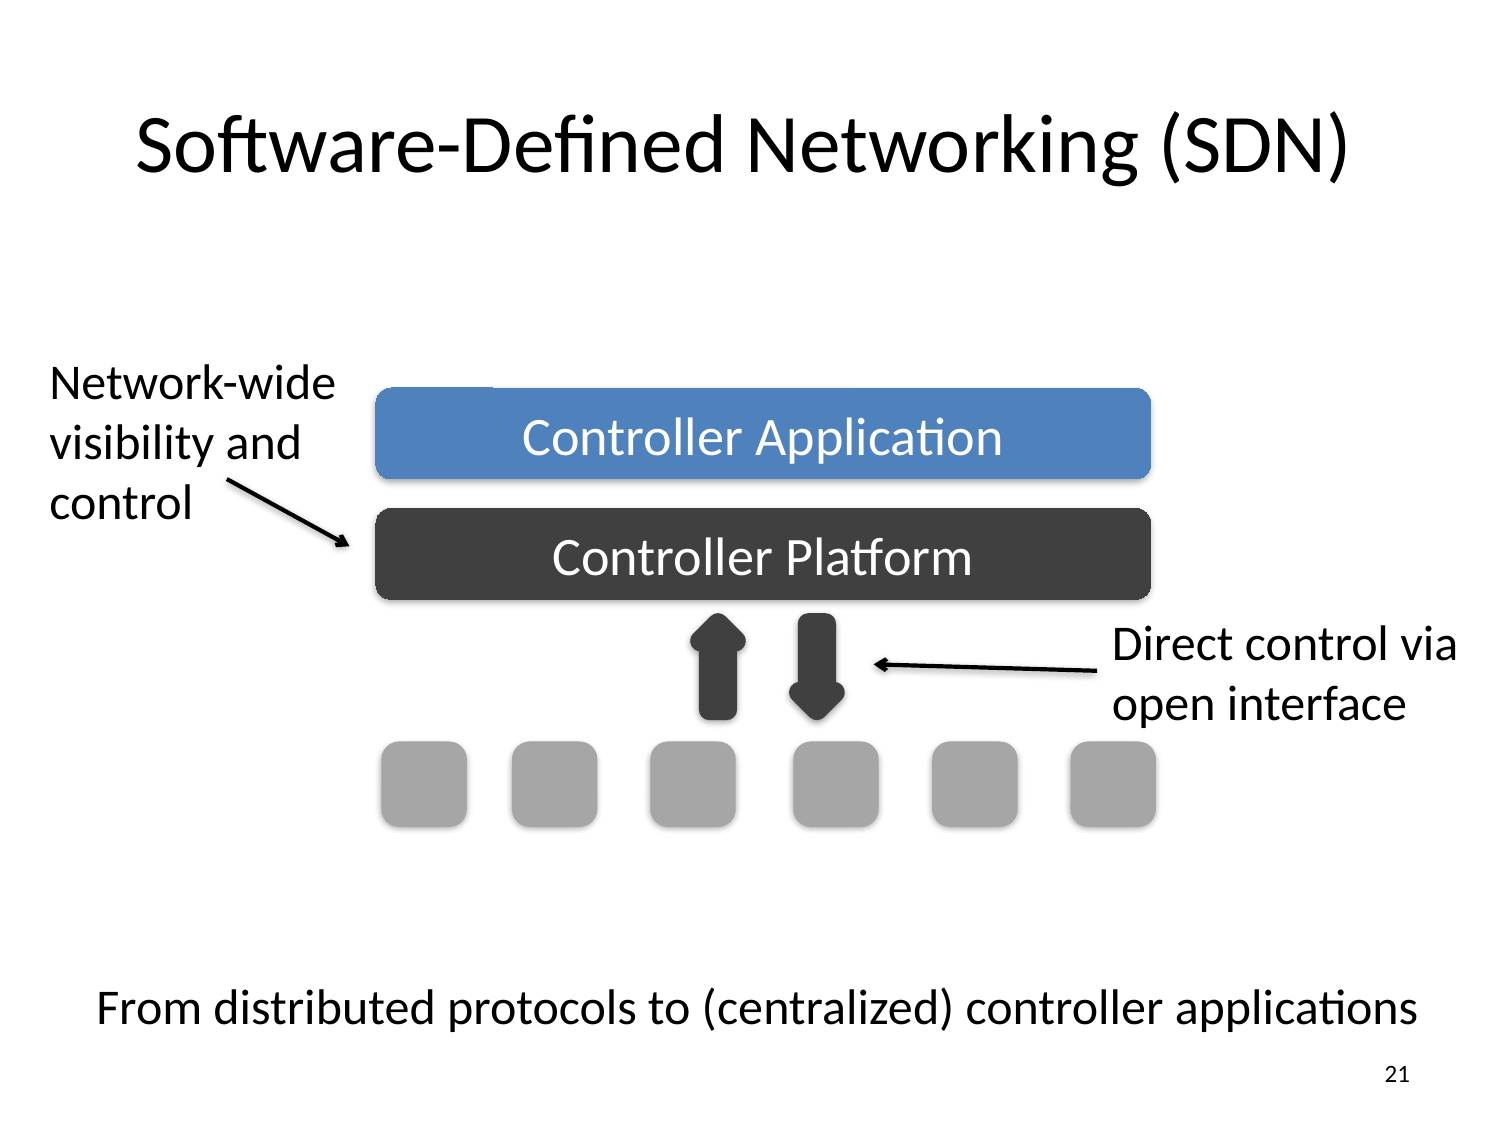

# Software-Defined Networking (SDN)
Network-wide visibility and control
Controller Application
Controller Platform
Direct control via open interface

From distributed protocols to (centralized) controller applications
21